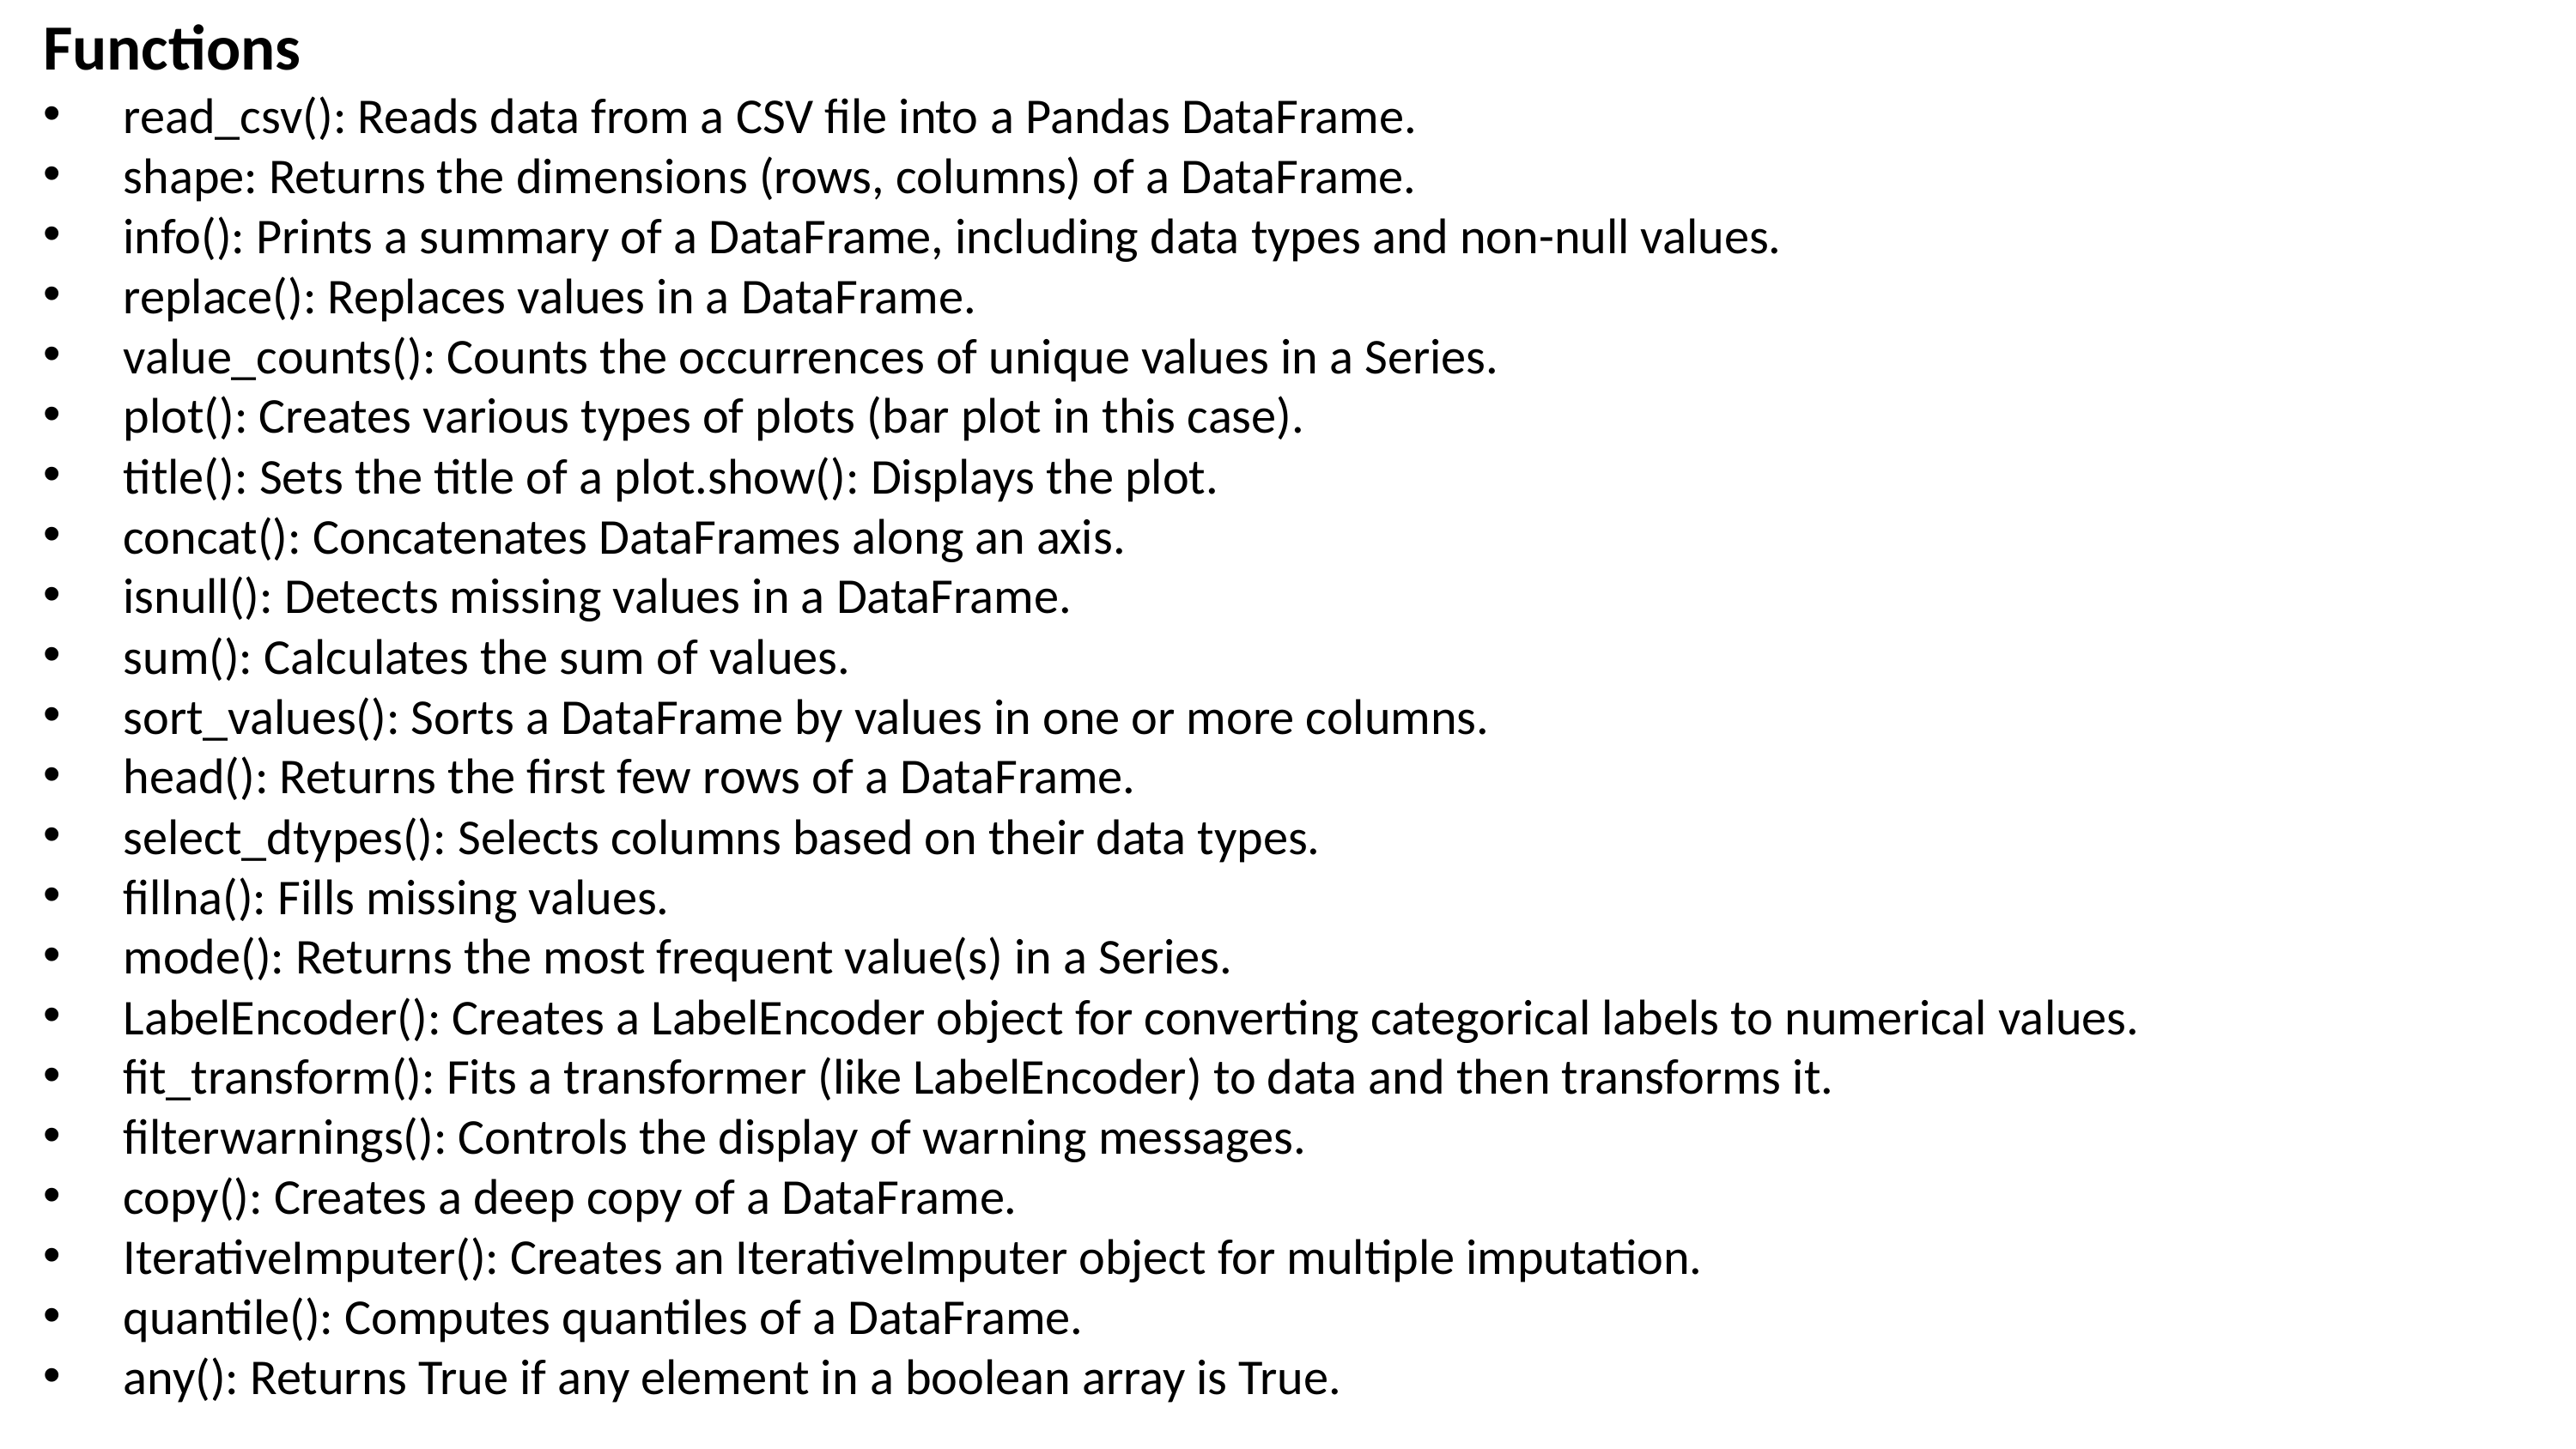

Functions
read_csv(): Reads data from a CSV file into a Pandas DataFrame.
shape: Returns the dimensions (rows, columns) of a DataFrame.
info(): Prints a summary of a DataFrame, including data types and non-null values.
replace(): Replaces values in a DataFrame.
value_counts(): Counts the occurrences of unique values in a Series.
plot(): Creates various types of plots (bar plot in this case).
title(): Sets the title of a plot.show(): Displays the plot.
concat(): Concatenates DataFrames along an axis.
isnull(): Detects missing values in a DataFrame.
sum(): Calculates the sum of values.
sort_values(): Sorts a DataFrame by values in one or more columns.
head(): Returns the first few rows of a DataFrame.
select_dtypes(): Selects columns based on their data types.
fillna(): Fills missing values.
mode(): Returns the most frequent value(s) in a Series.
LabelEncoder(): Creates a LabelEncoder object for converting categorical labels to numerical values.
fit_transform(): Fits a transformer (like LabelEncoder) to data and then transforms it.
filterwarnings(): Controls the display of warning messages.
copy(): Creates a deep copy of a DataFrame.
IterativeImputer(): Creates an IterativeImputer object for multiple imputation.
quantile(): Computes quantiles of a DataFrame.
any(): Returns True if any element in a boolean array is True.